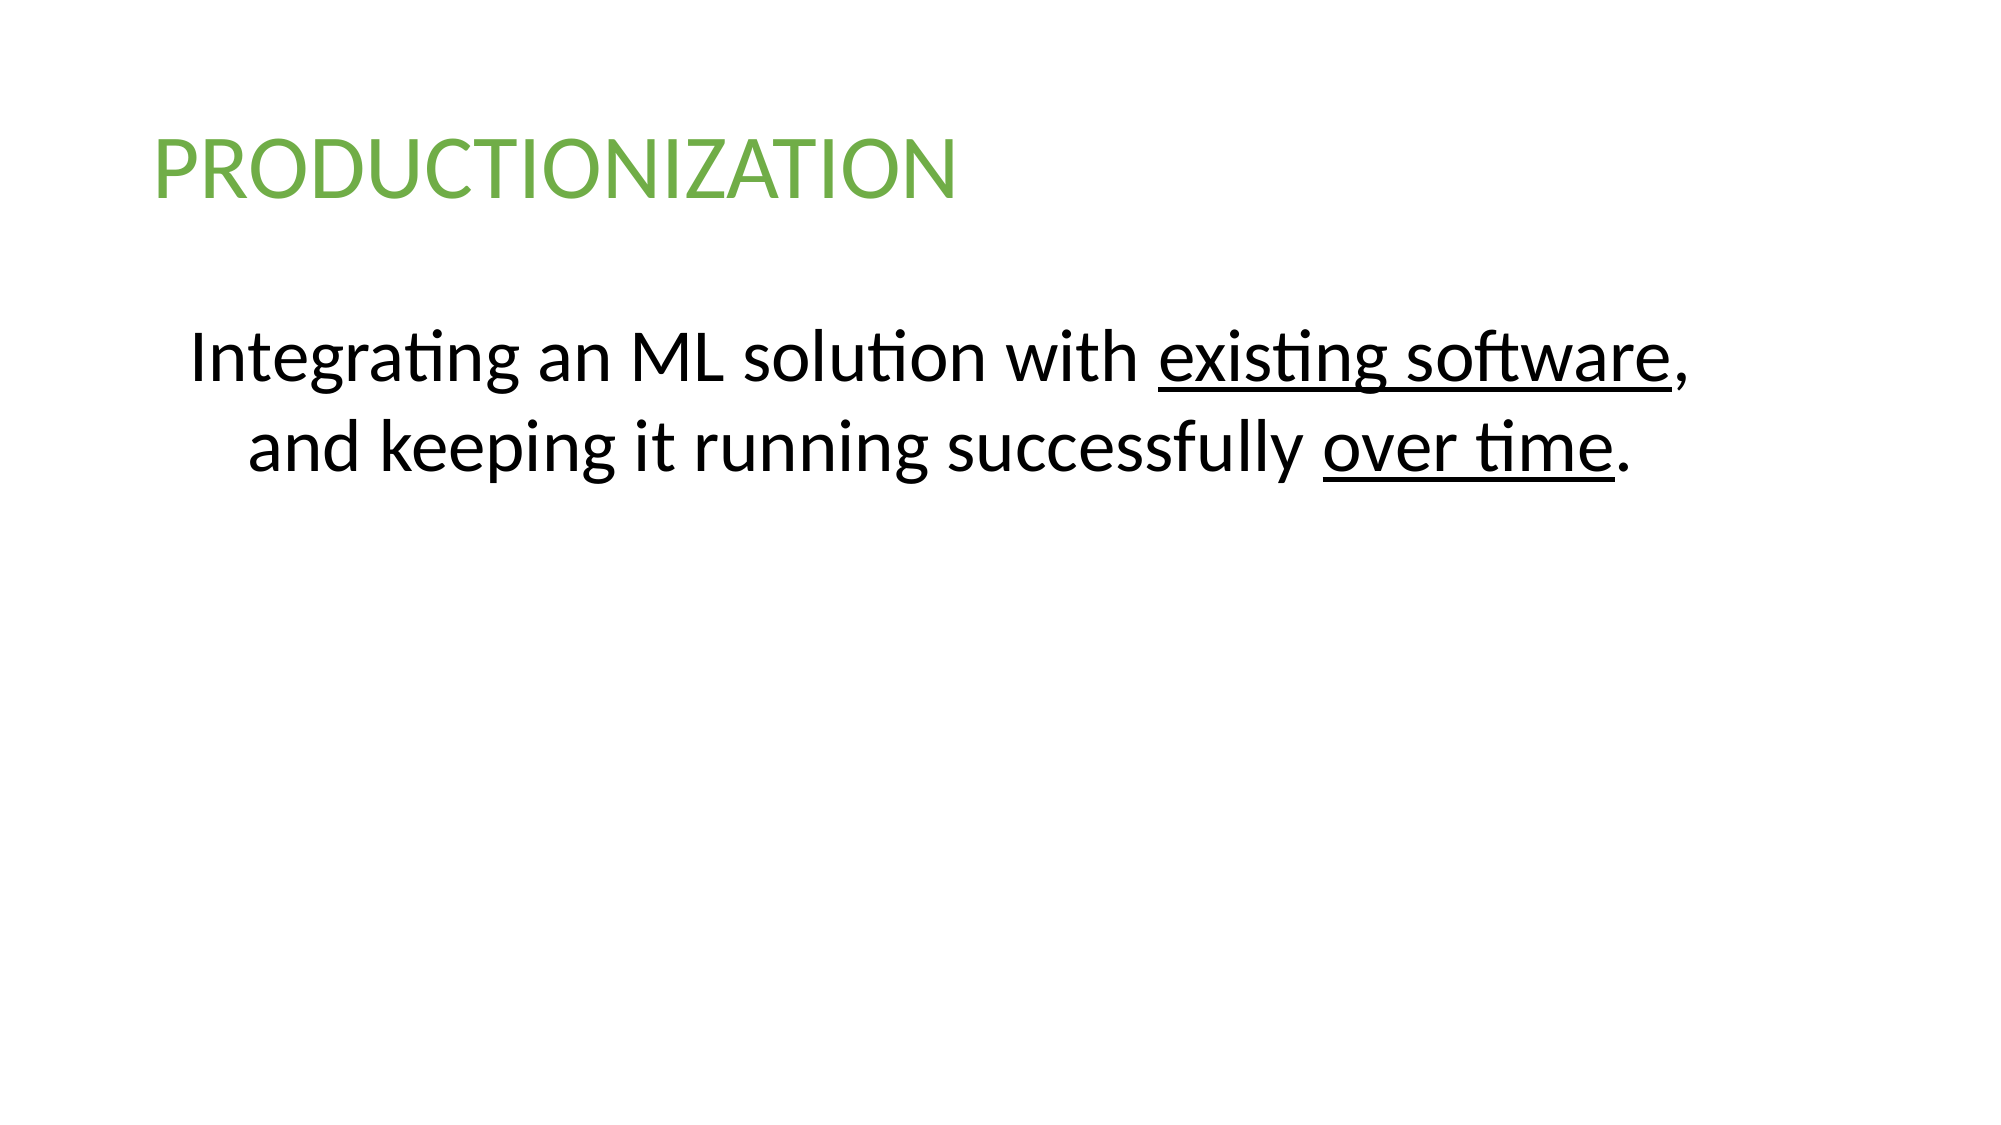

# Productionization
Integrating an ML solution with existing software, and keeping it running successfully over time.